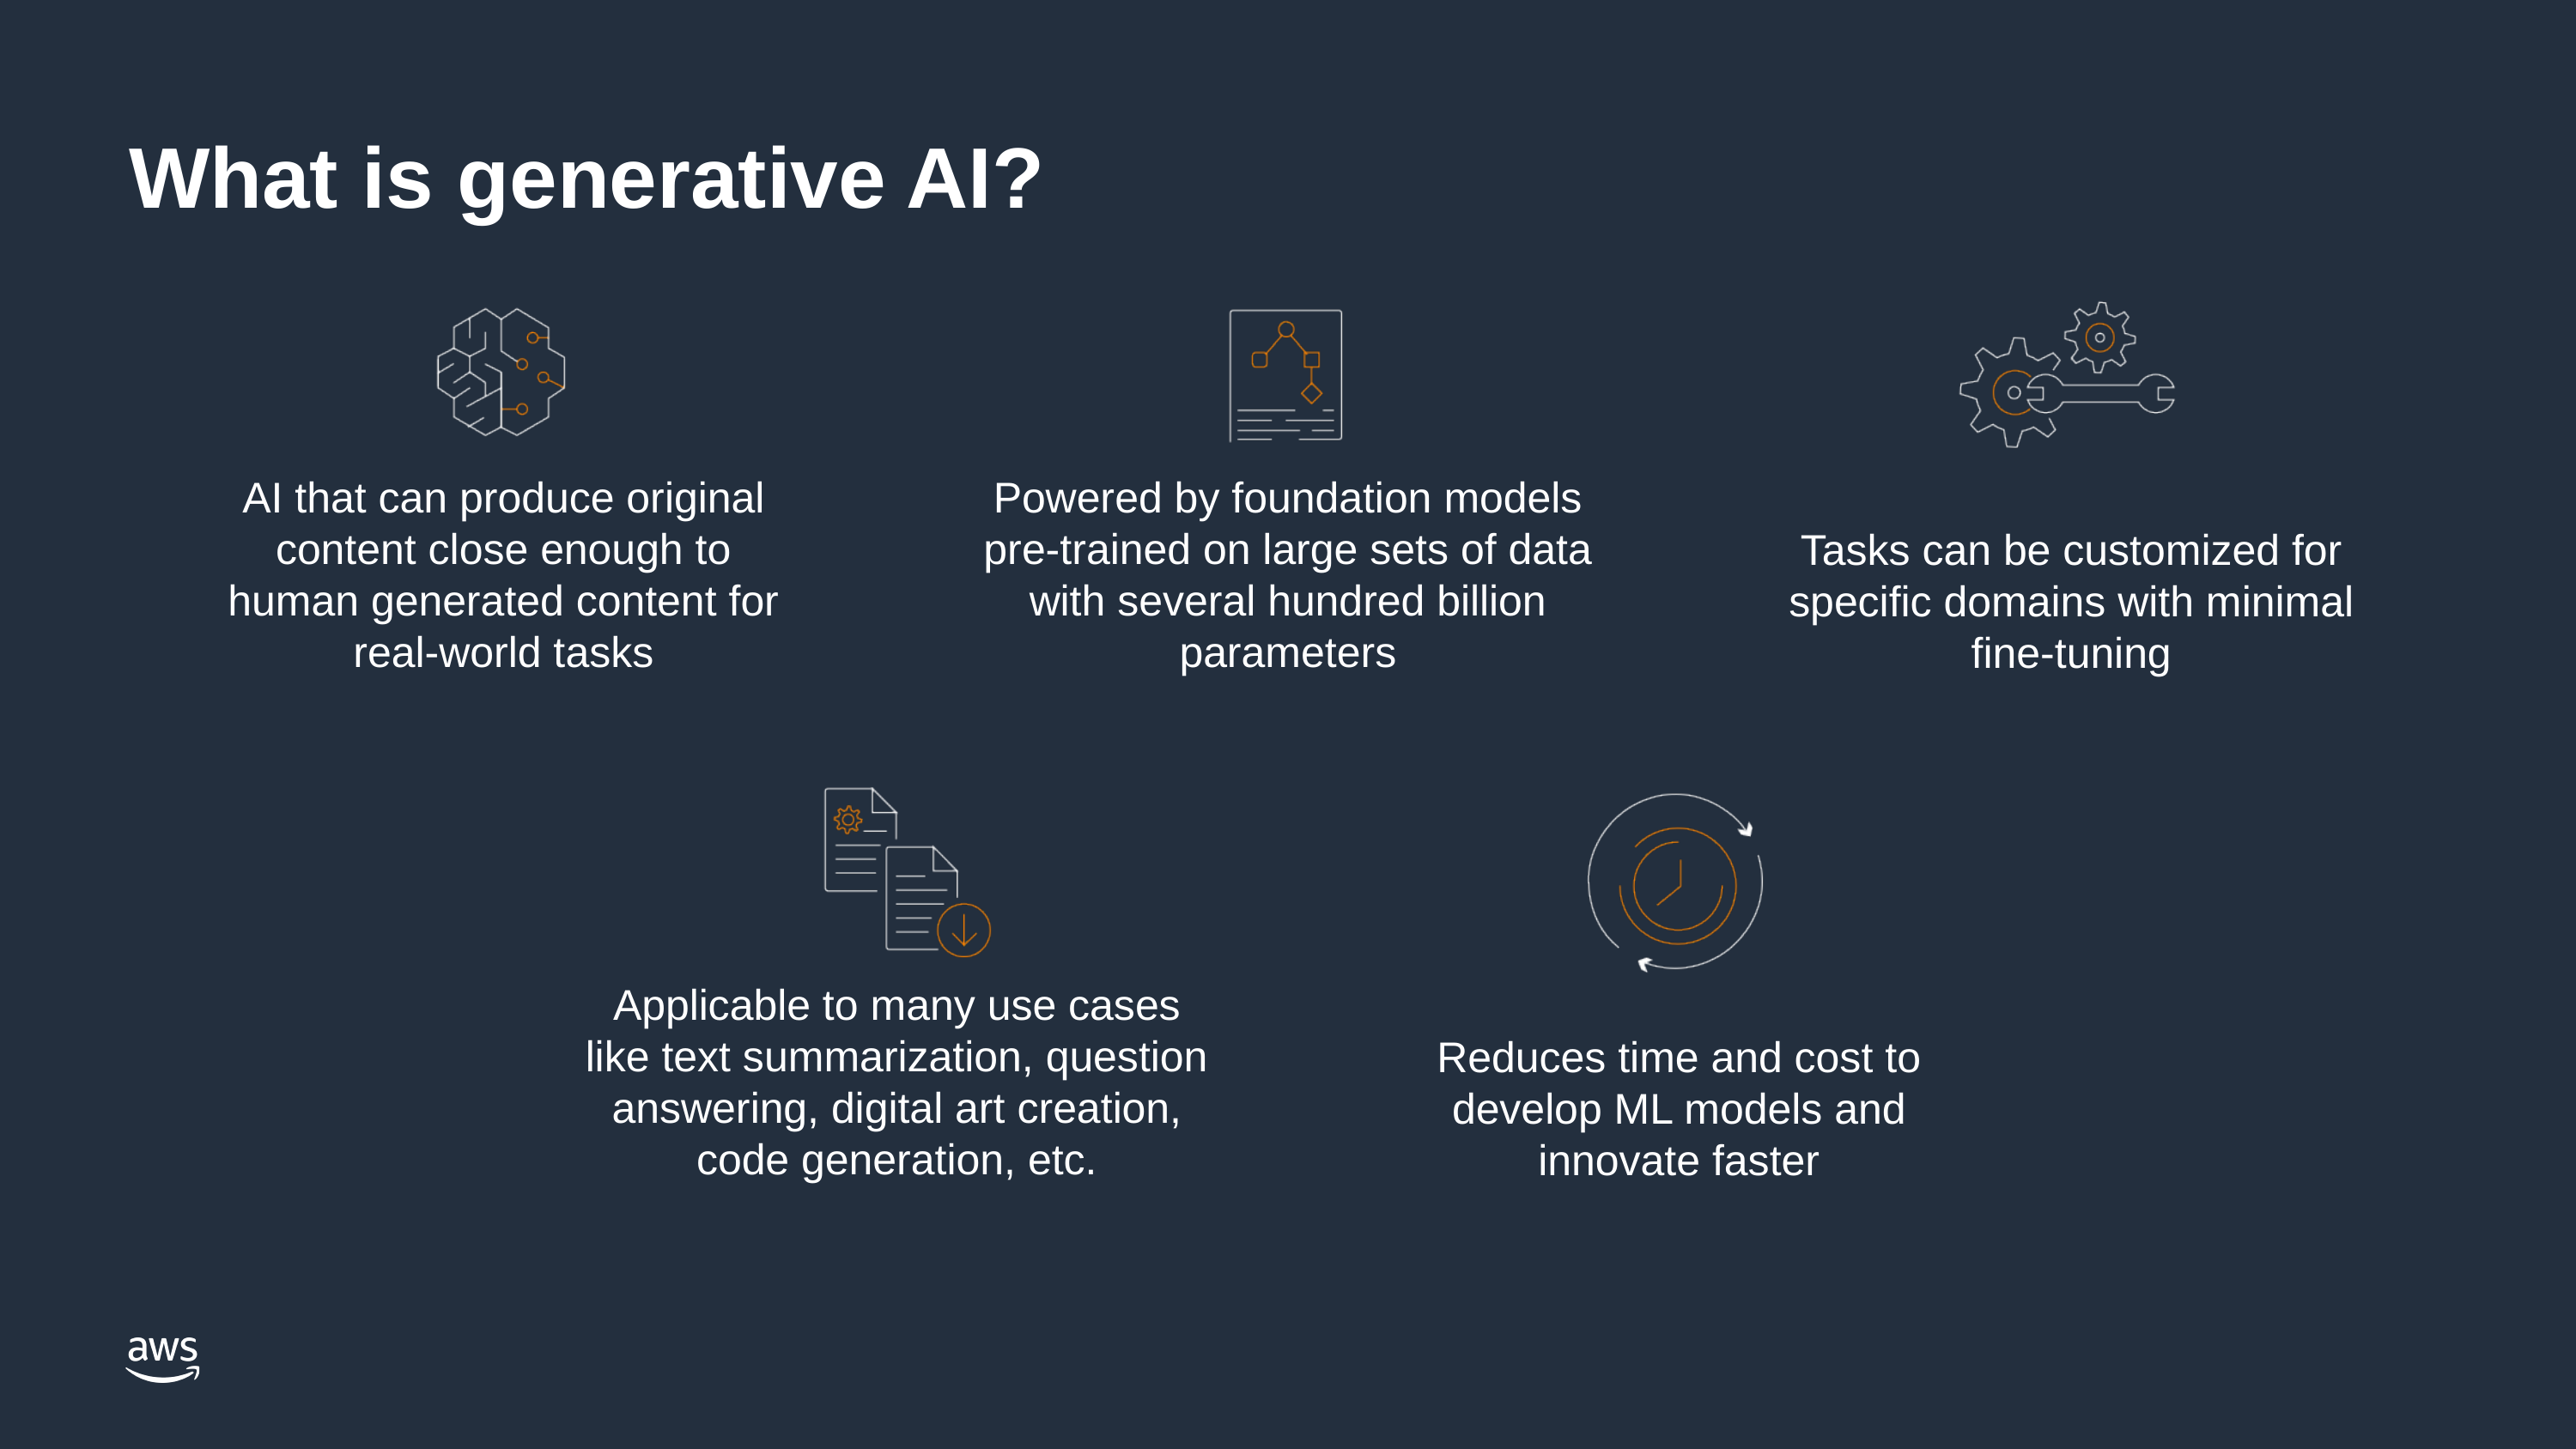

What is generative AI?

AI that can produce original content close enough to human generated content for real-world tasks

Powered by foundation models pre-trained on large sets of data with several hundred billion parameters

Tasks can be customized for specific domains with minimal fine-tuning

Applicable to many use cases like text summarization, question answering, digital art creation, code generation, etc.

Reduces time and cost to develop ML models and innovate faster